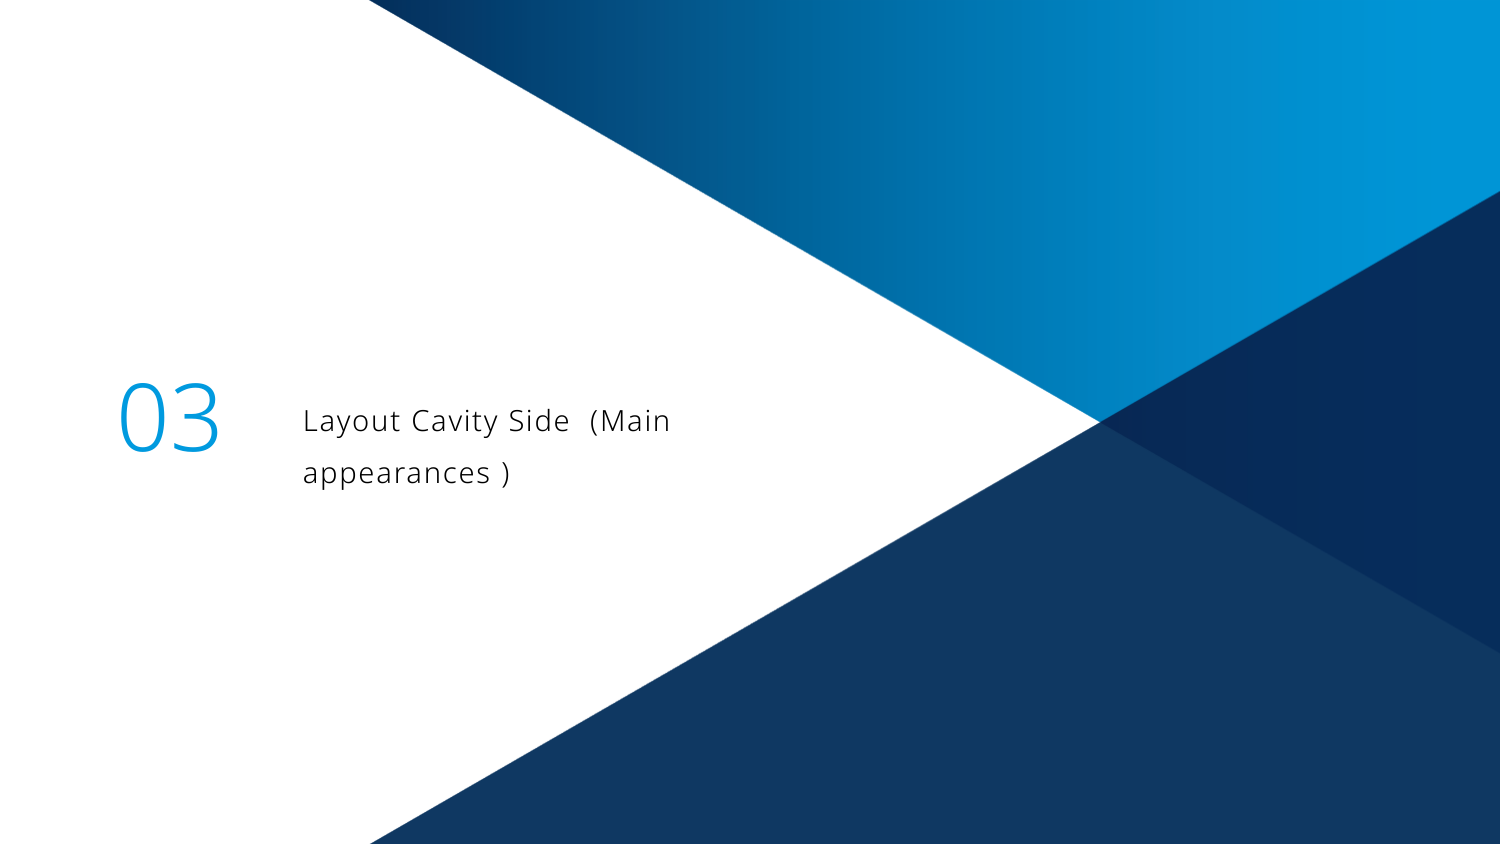

03
# Layout Cavity Side  (Main appearances )